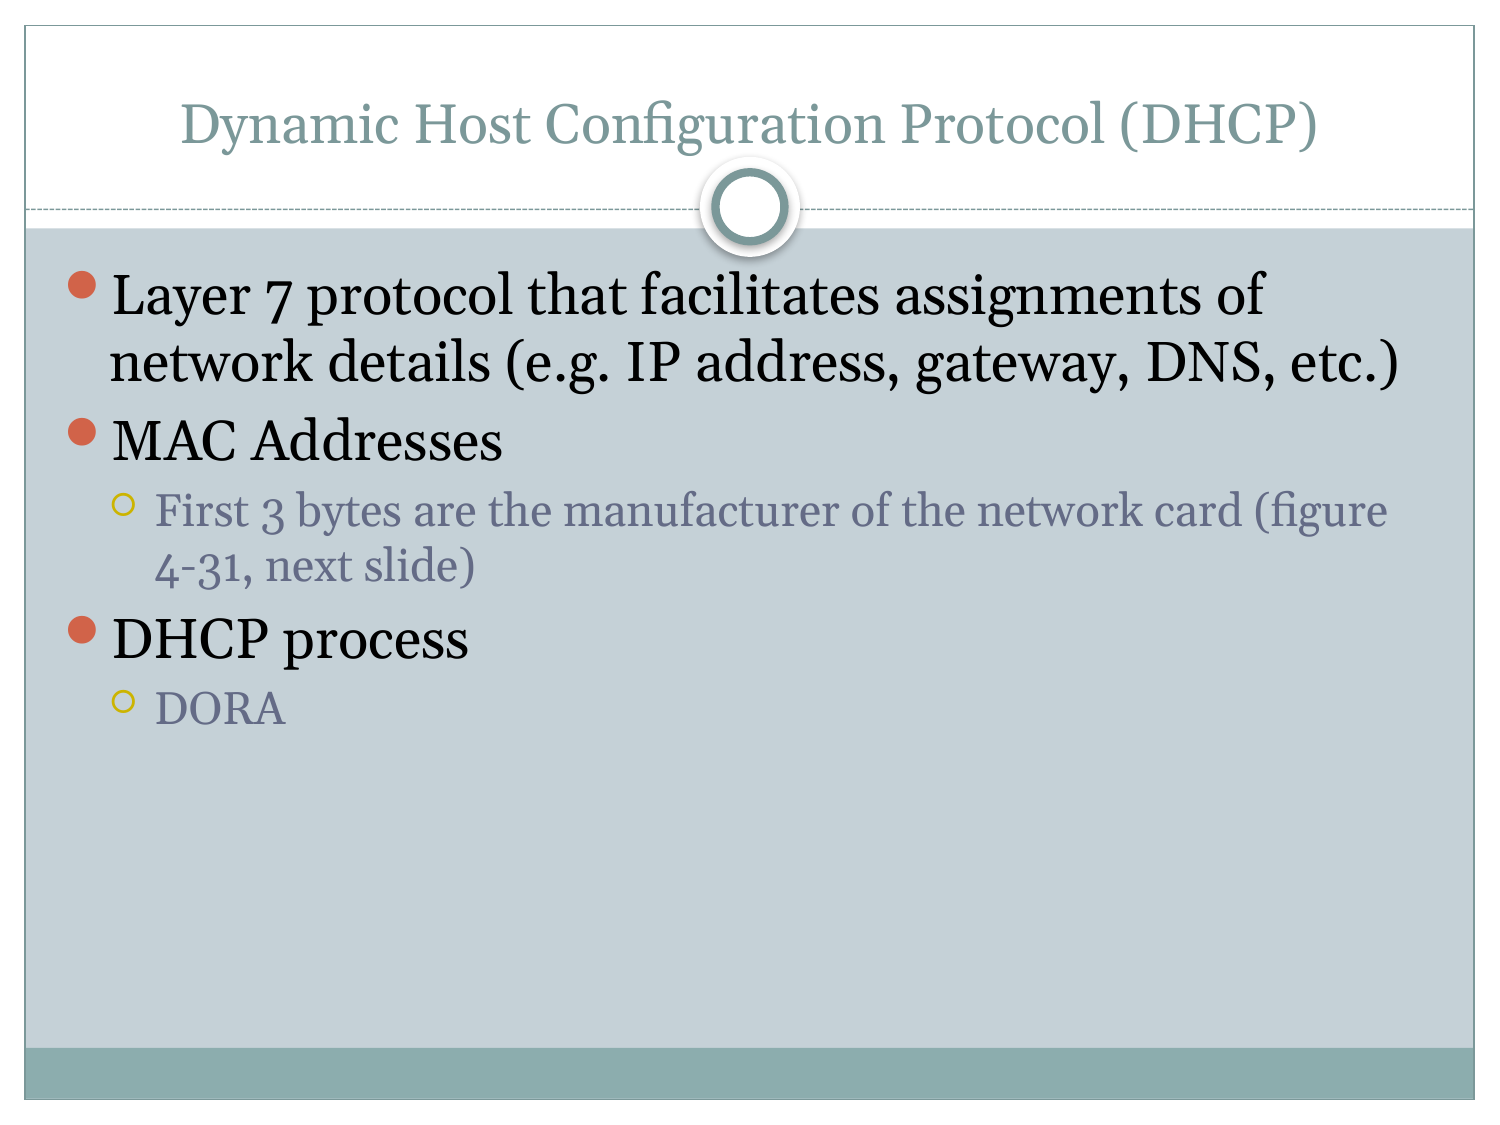

# Dynamic Host Configuration Protocol (DHCP)
Layer 7 protocol that facilitates assignments of network details (e.g. IP address, gateway, DNS, etc.)
MAC Addresses
First 3 bytes are the manufacturer of the network card (figure 4-31, next slide)
DHCP process
DORA